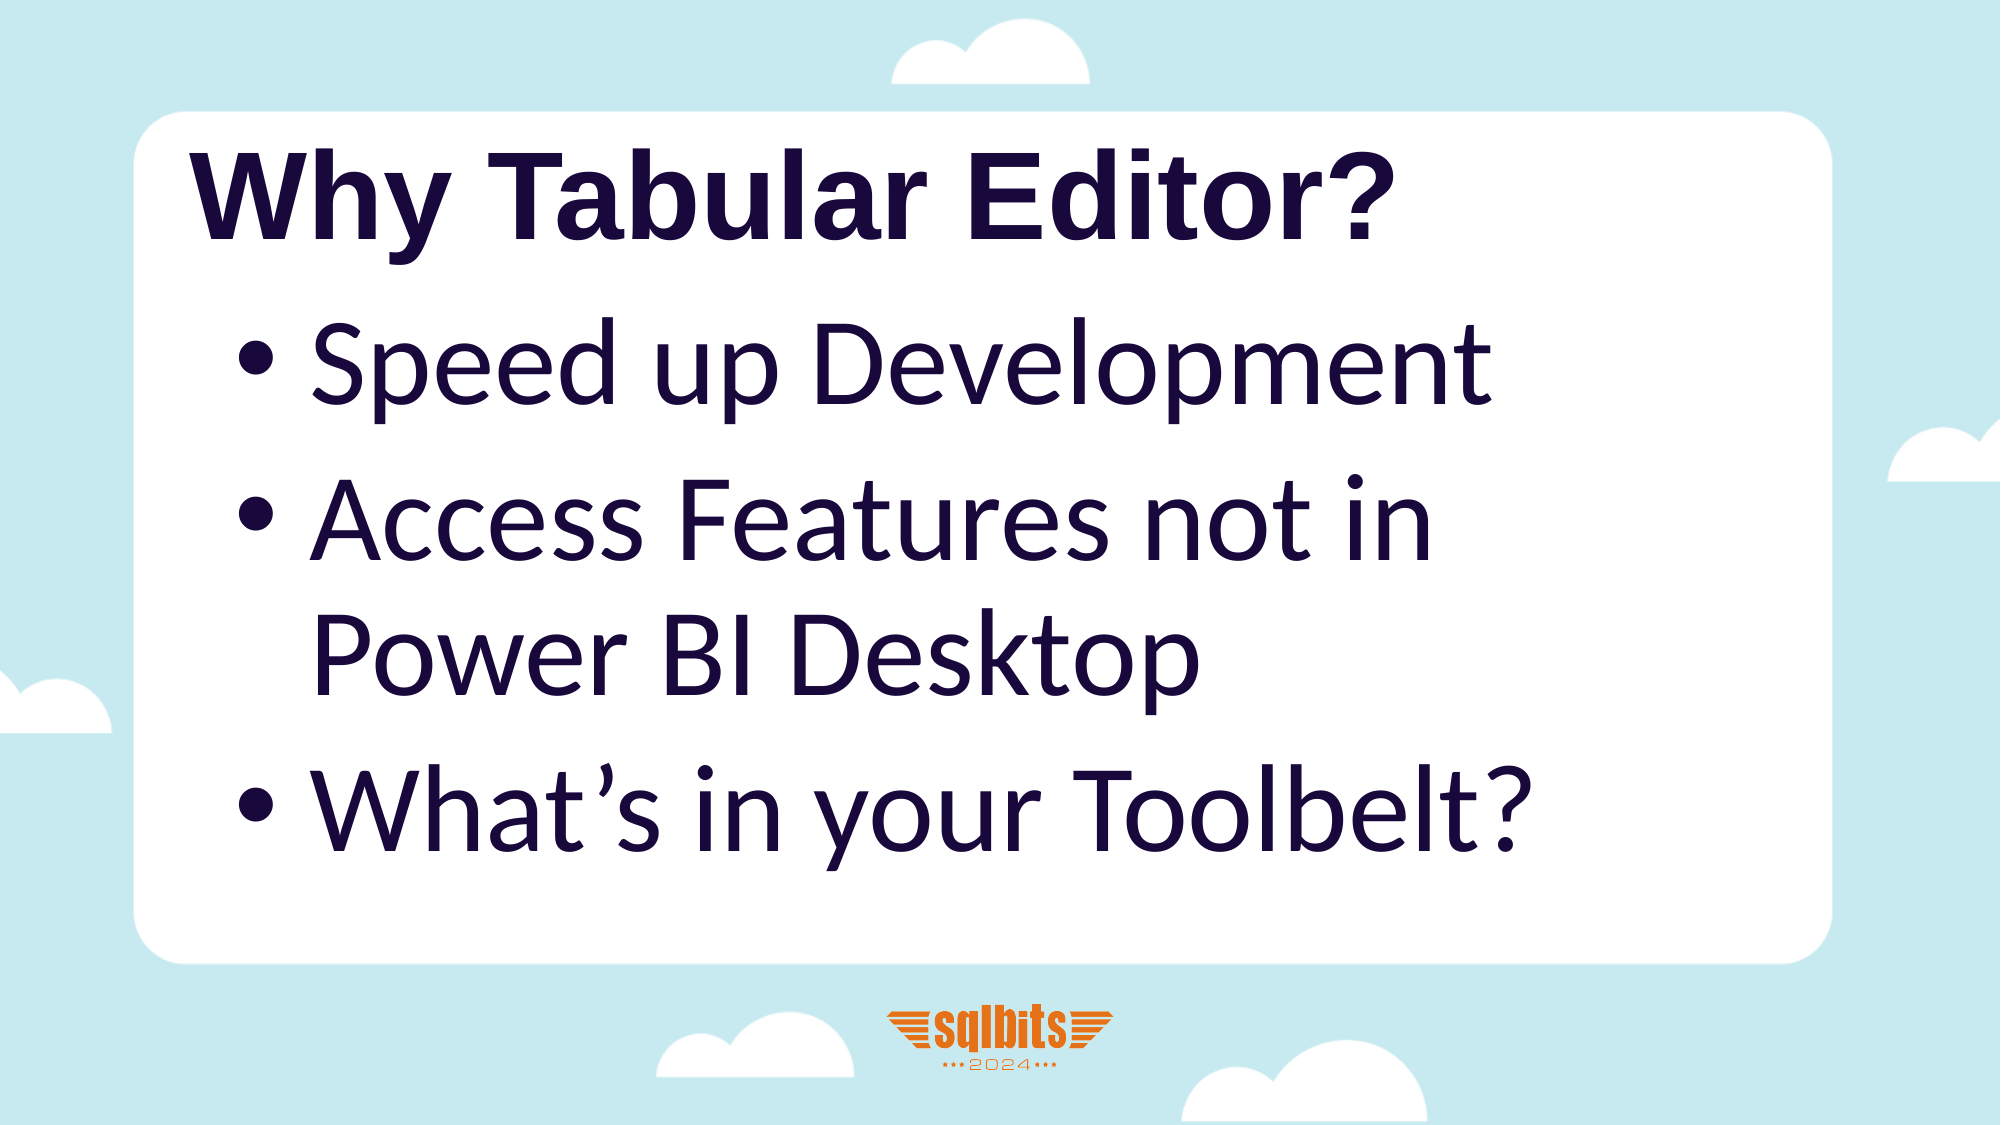

# Why Tabular Editor?
Speed up Development
Access Features not in Power BI Desktop
What’s in your Toolbelt?